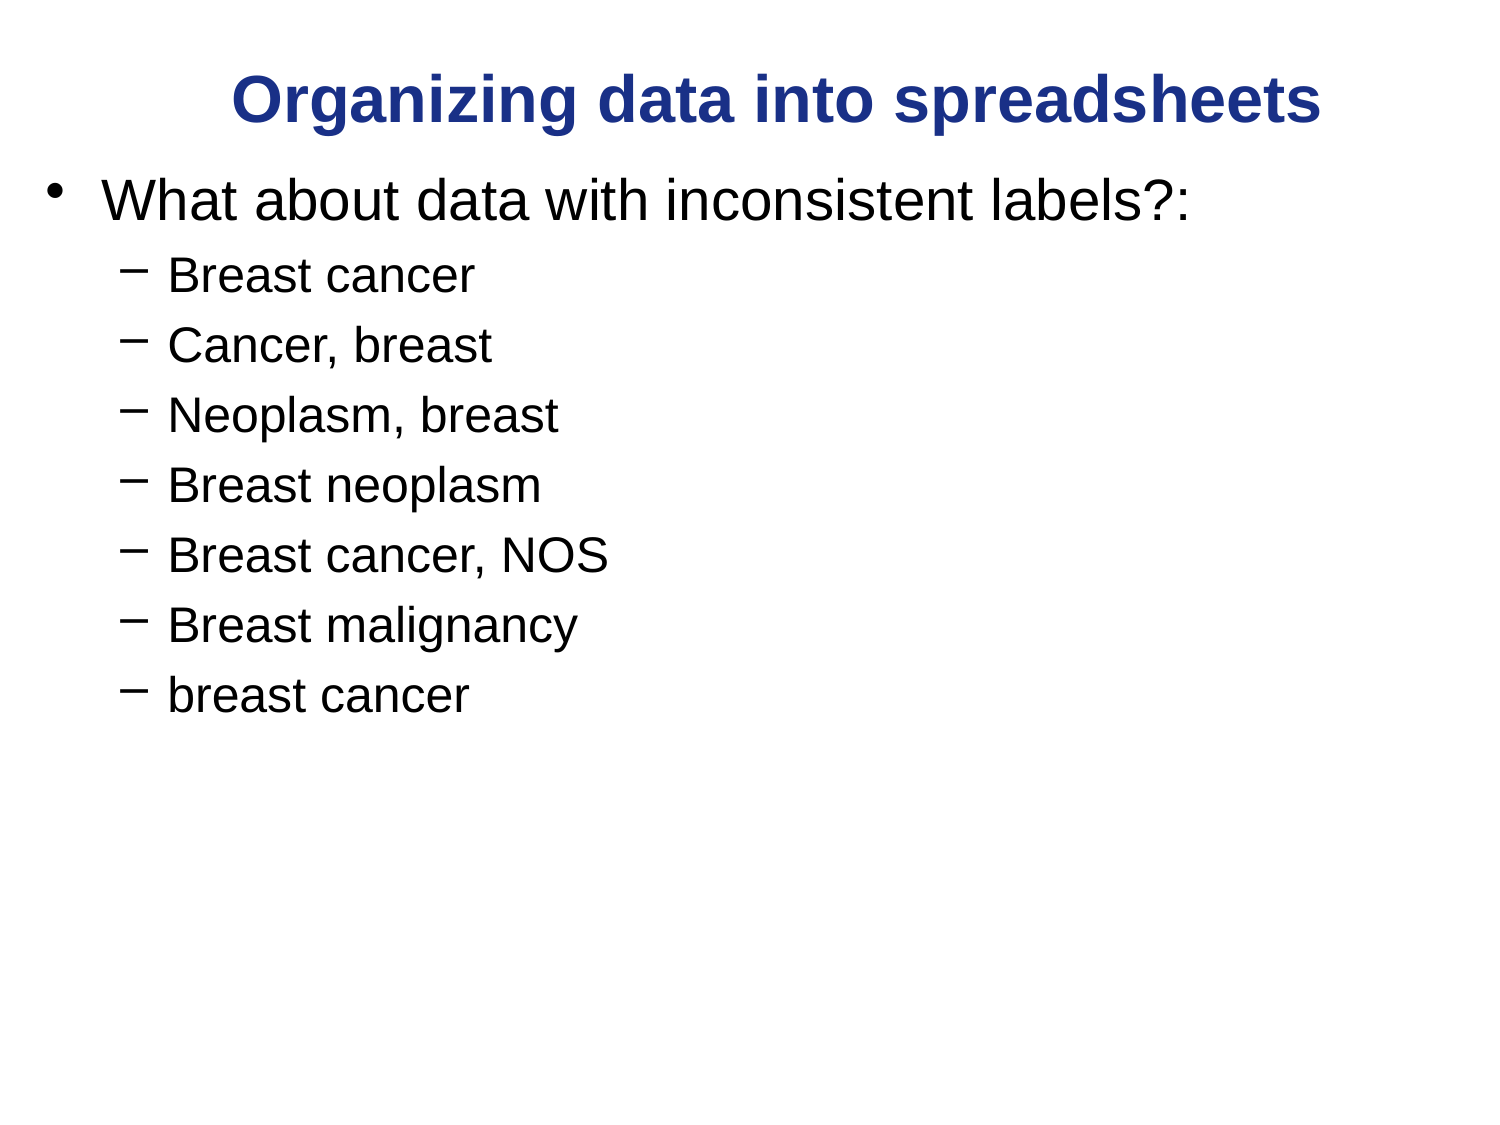

# Organizing data into spreadsheets
What about data with inconsistent labels?:
Breast cancer
Cancer, breast
Neoplasm, breast
Breast neoplasm
Breast cancer, NOS
Breast malignancy
breast cancer